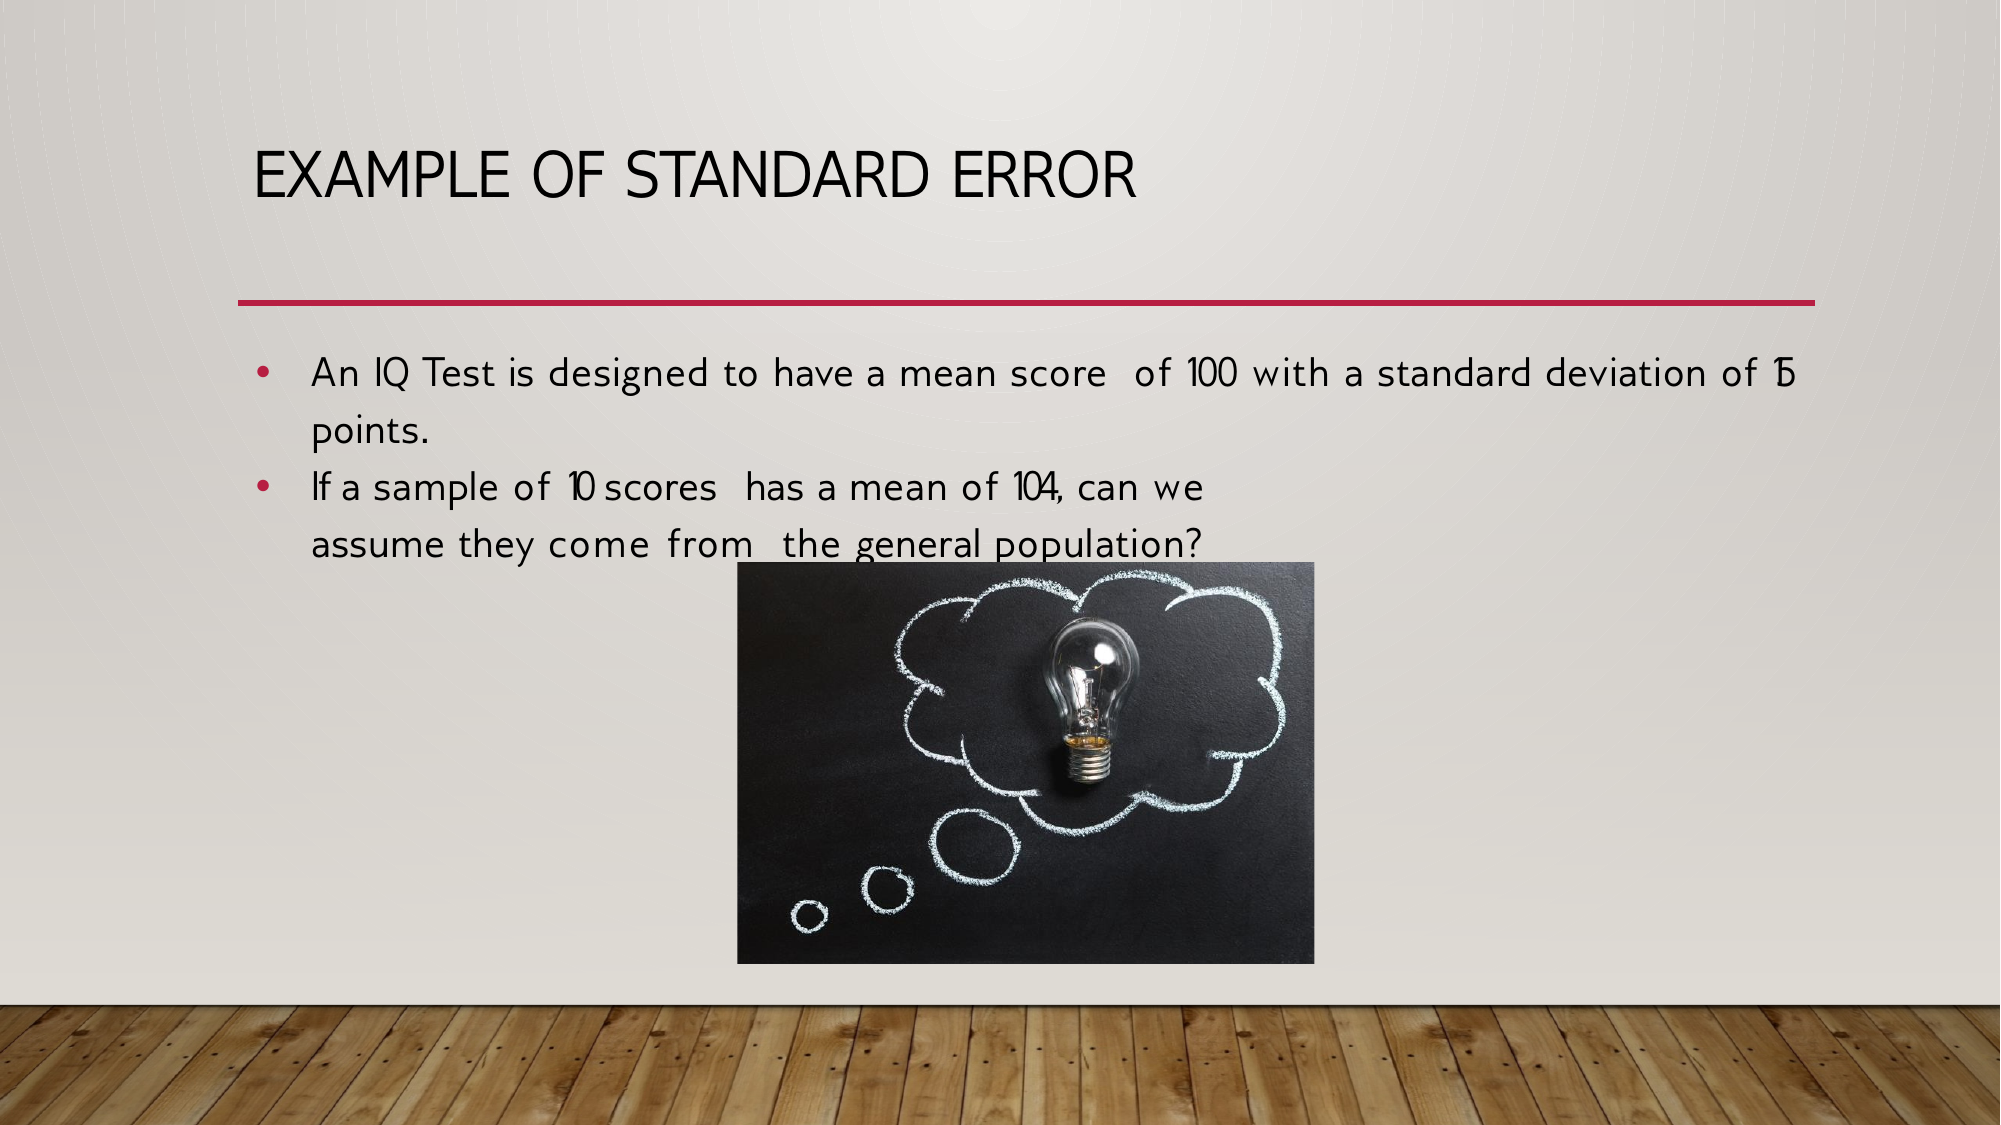

# Example of standard Error
An IQ Test is designed to have a mean score  of 100 with a standard deviation of 15 points.
If a sample of 10 scores  has a mean of 104, can we  assume they come from  the general population?